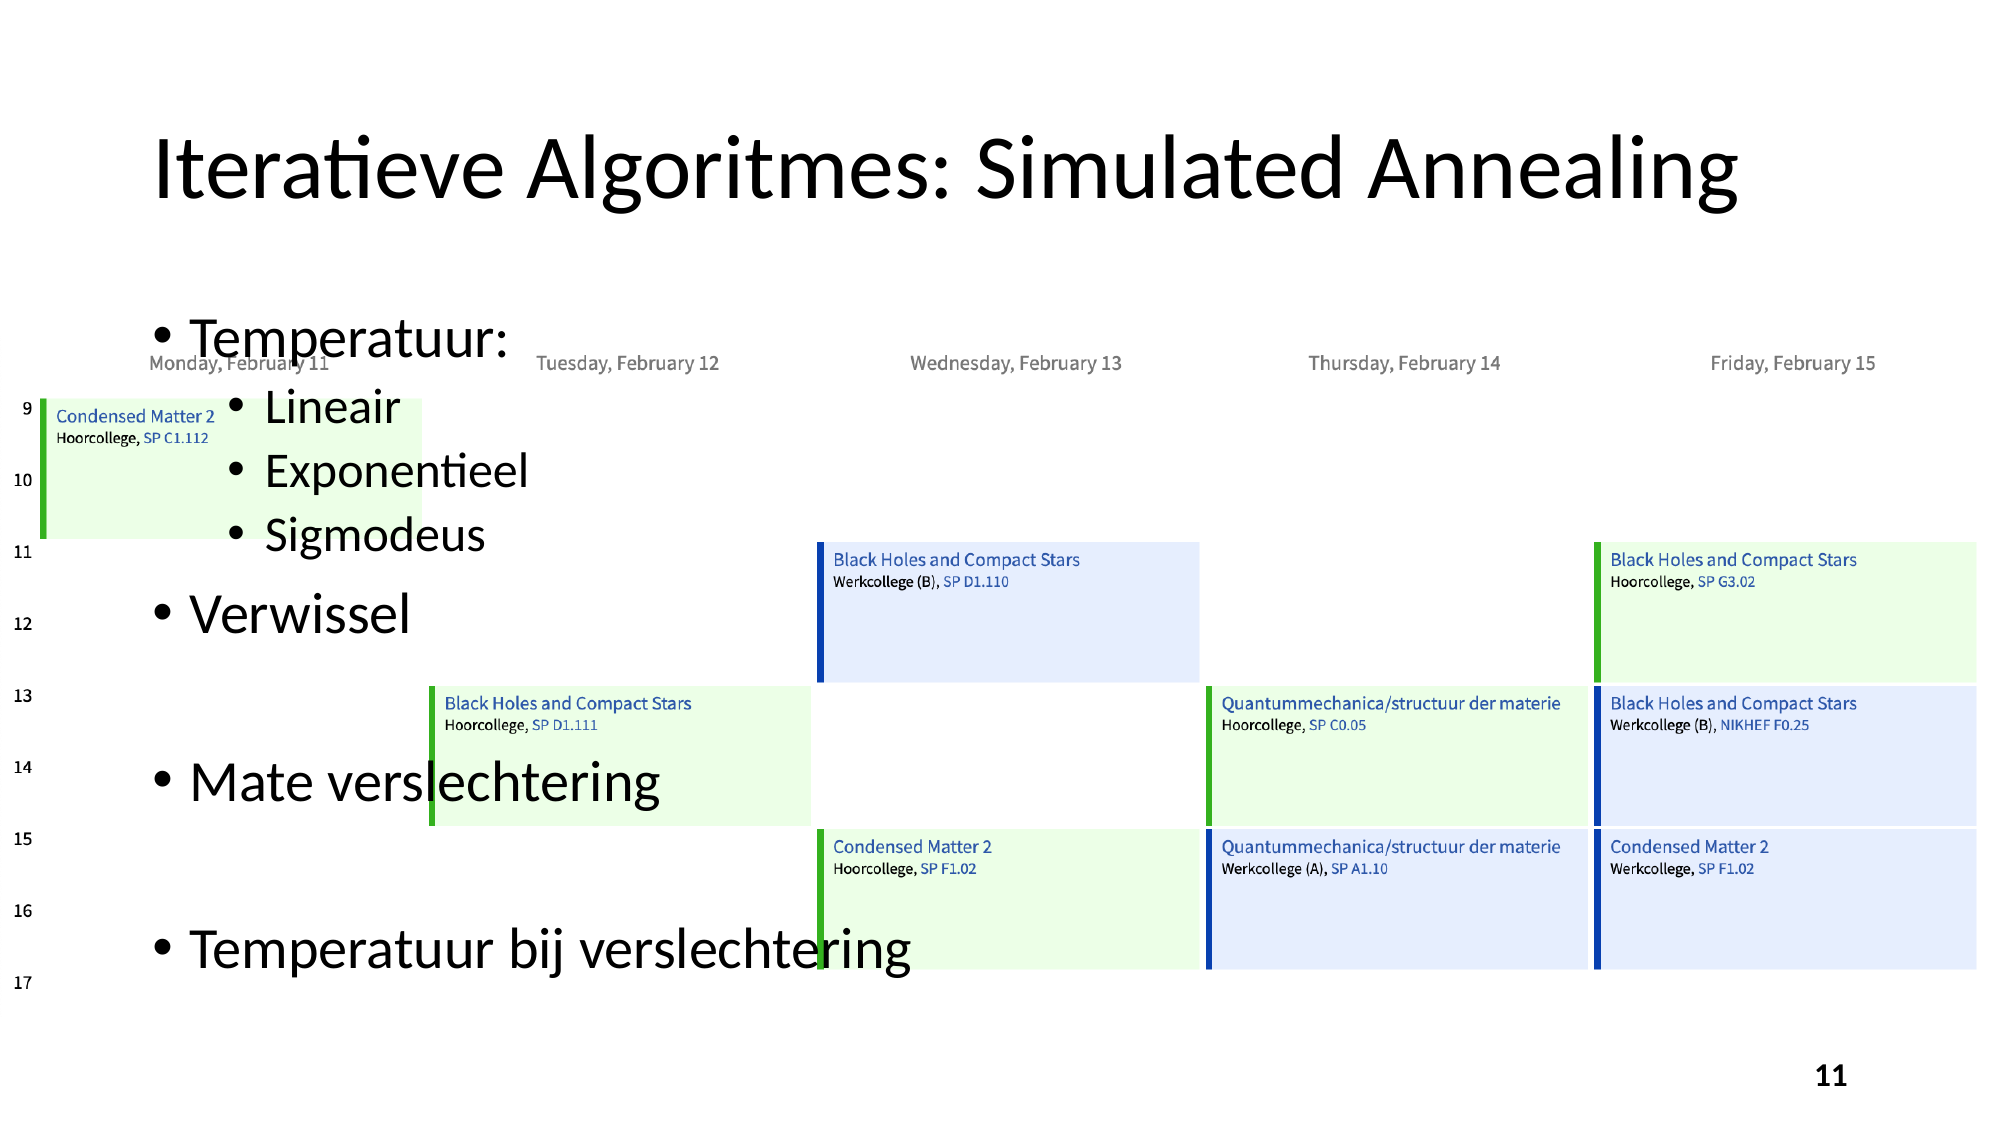

Iteratieve Algoritmes: Simulated Annealing
Temperatuur:
Lineair
Exponentieel
Sigmodeus
Verwissel

Mate verslechtering

Temperatuur bij verslechtering
11